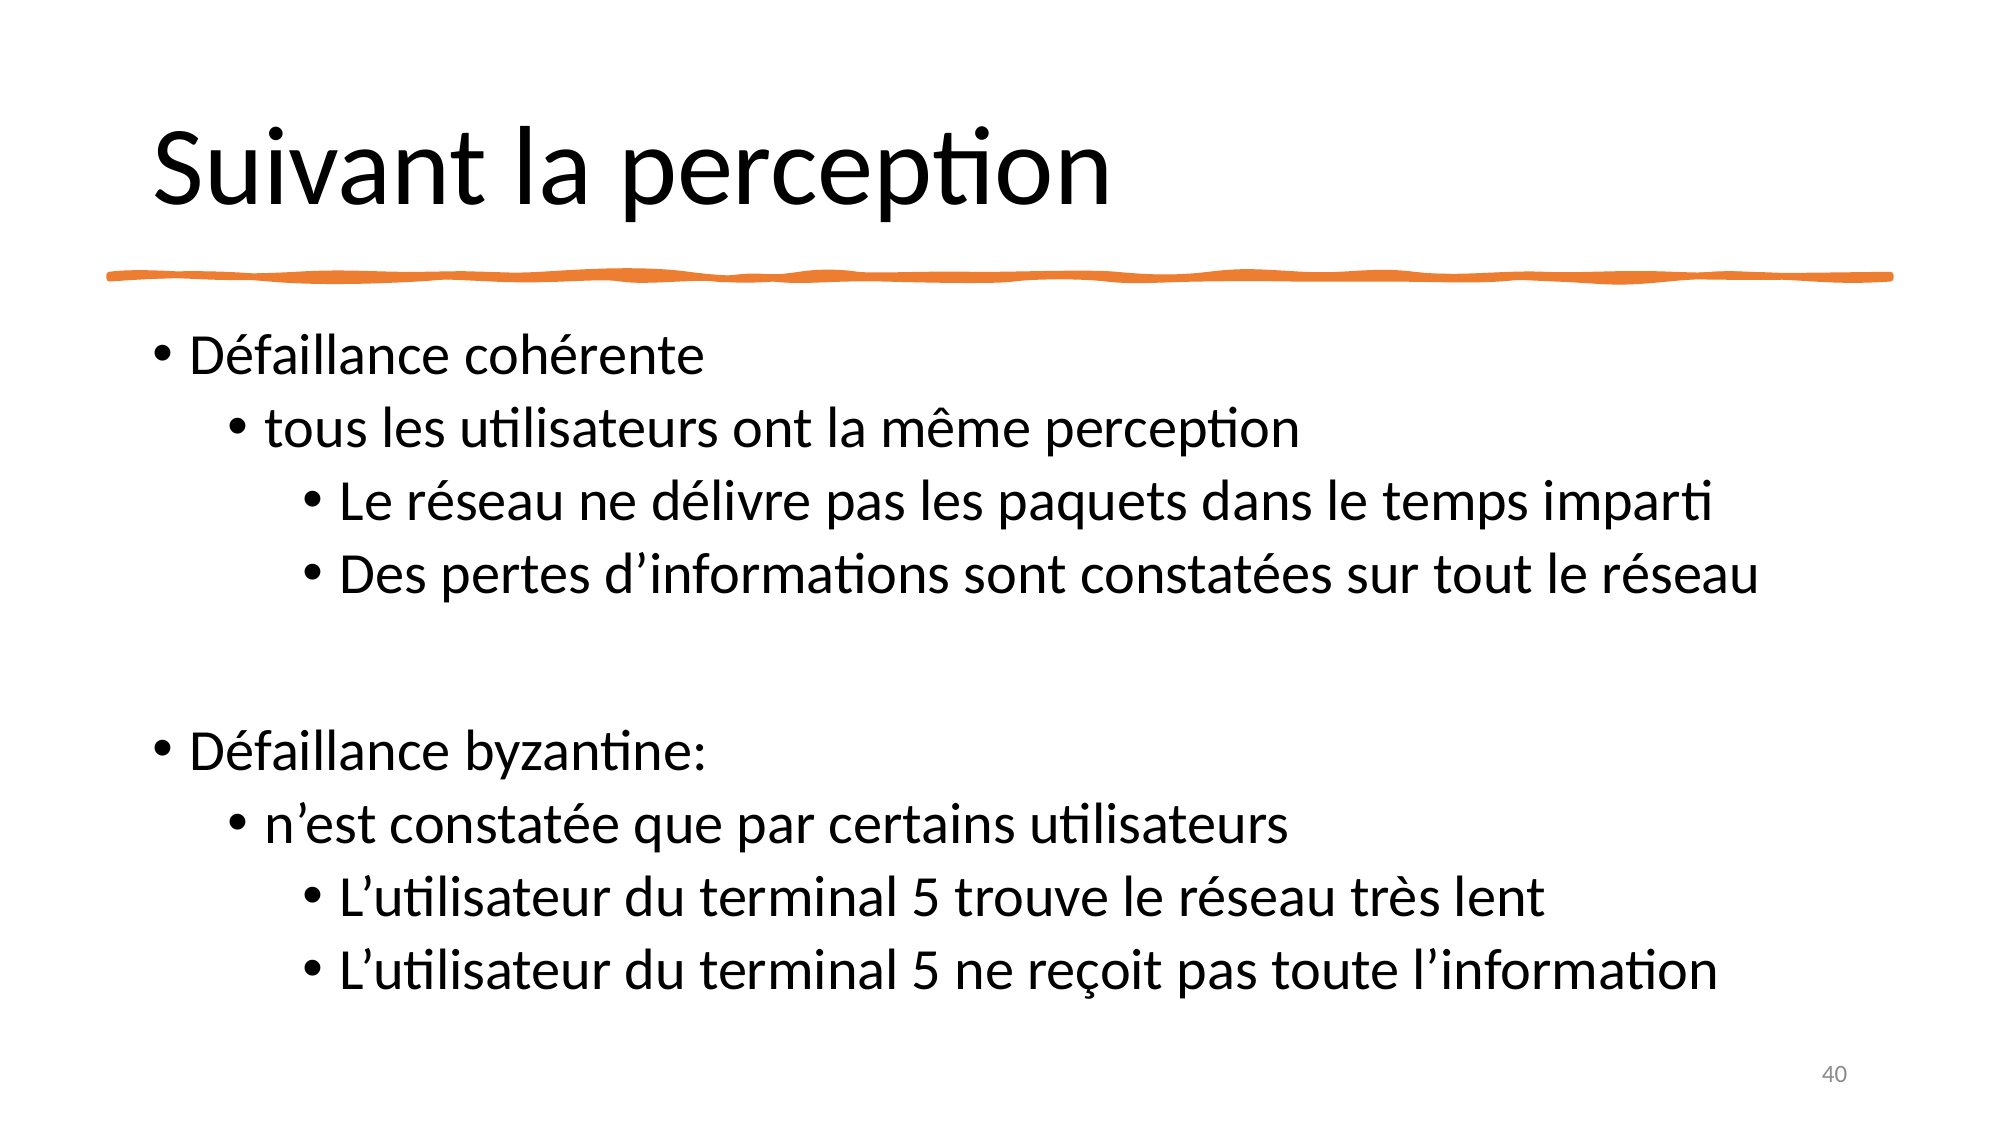

# Suivant la perception

Défaillance cohérente
tous les utilisateurs ont la même perception
Le réseau ne délivre pas les paquets dans le temps imparti
Des pertes d’informations sont constatées sur tout le réseau

Défaillance byzantine:
n’est constatée que par certains utilisateurs
L’utilisateur du terminal 5 trouve le réseau très lent
L’utilisateur du terminal 5 ne reçoit pas toute l’information
40